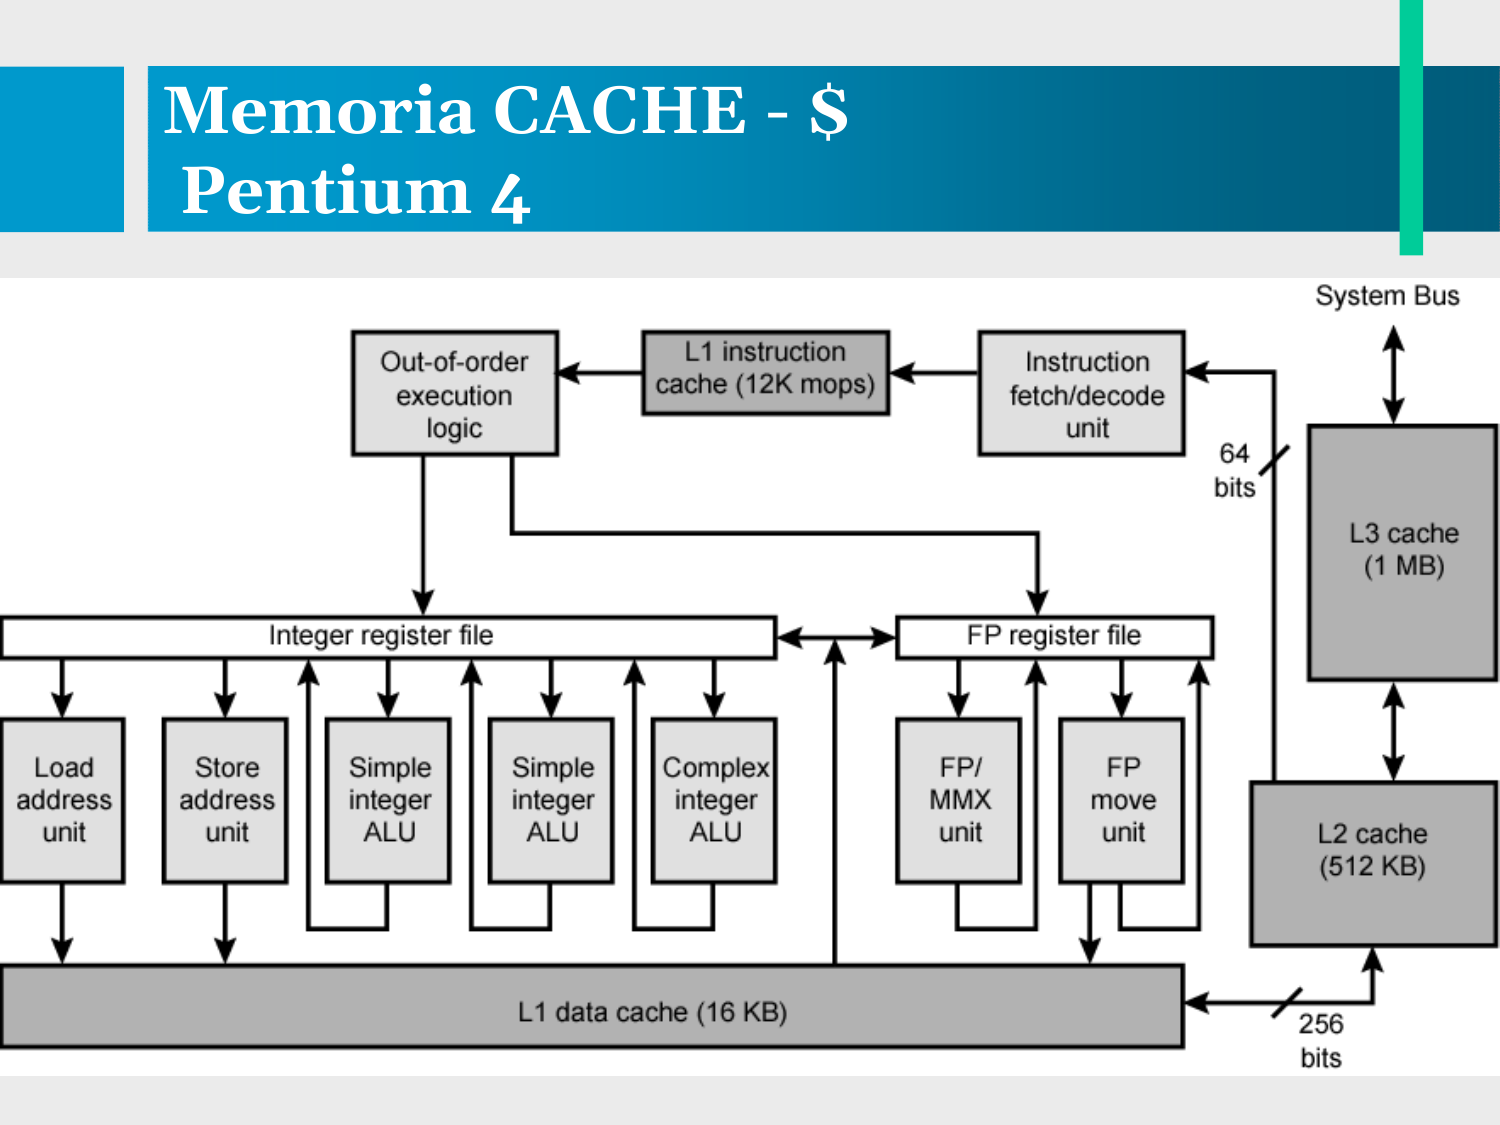

# Memoria CACHE - $  Pentium 4